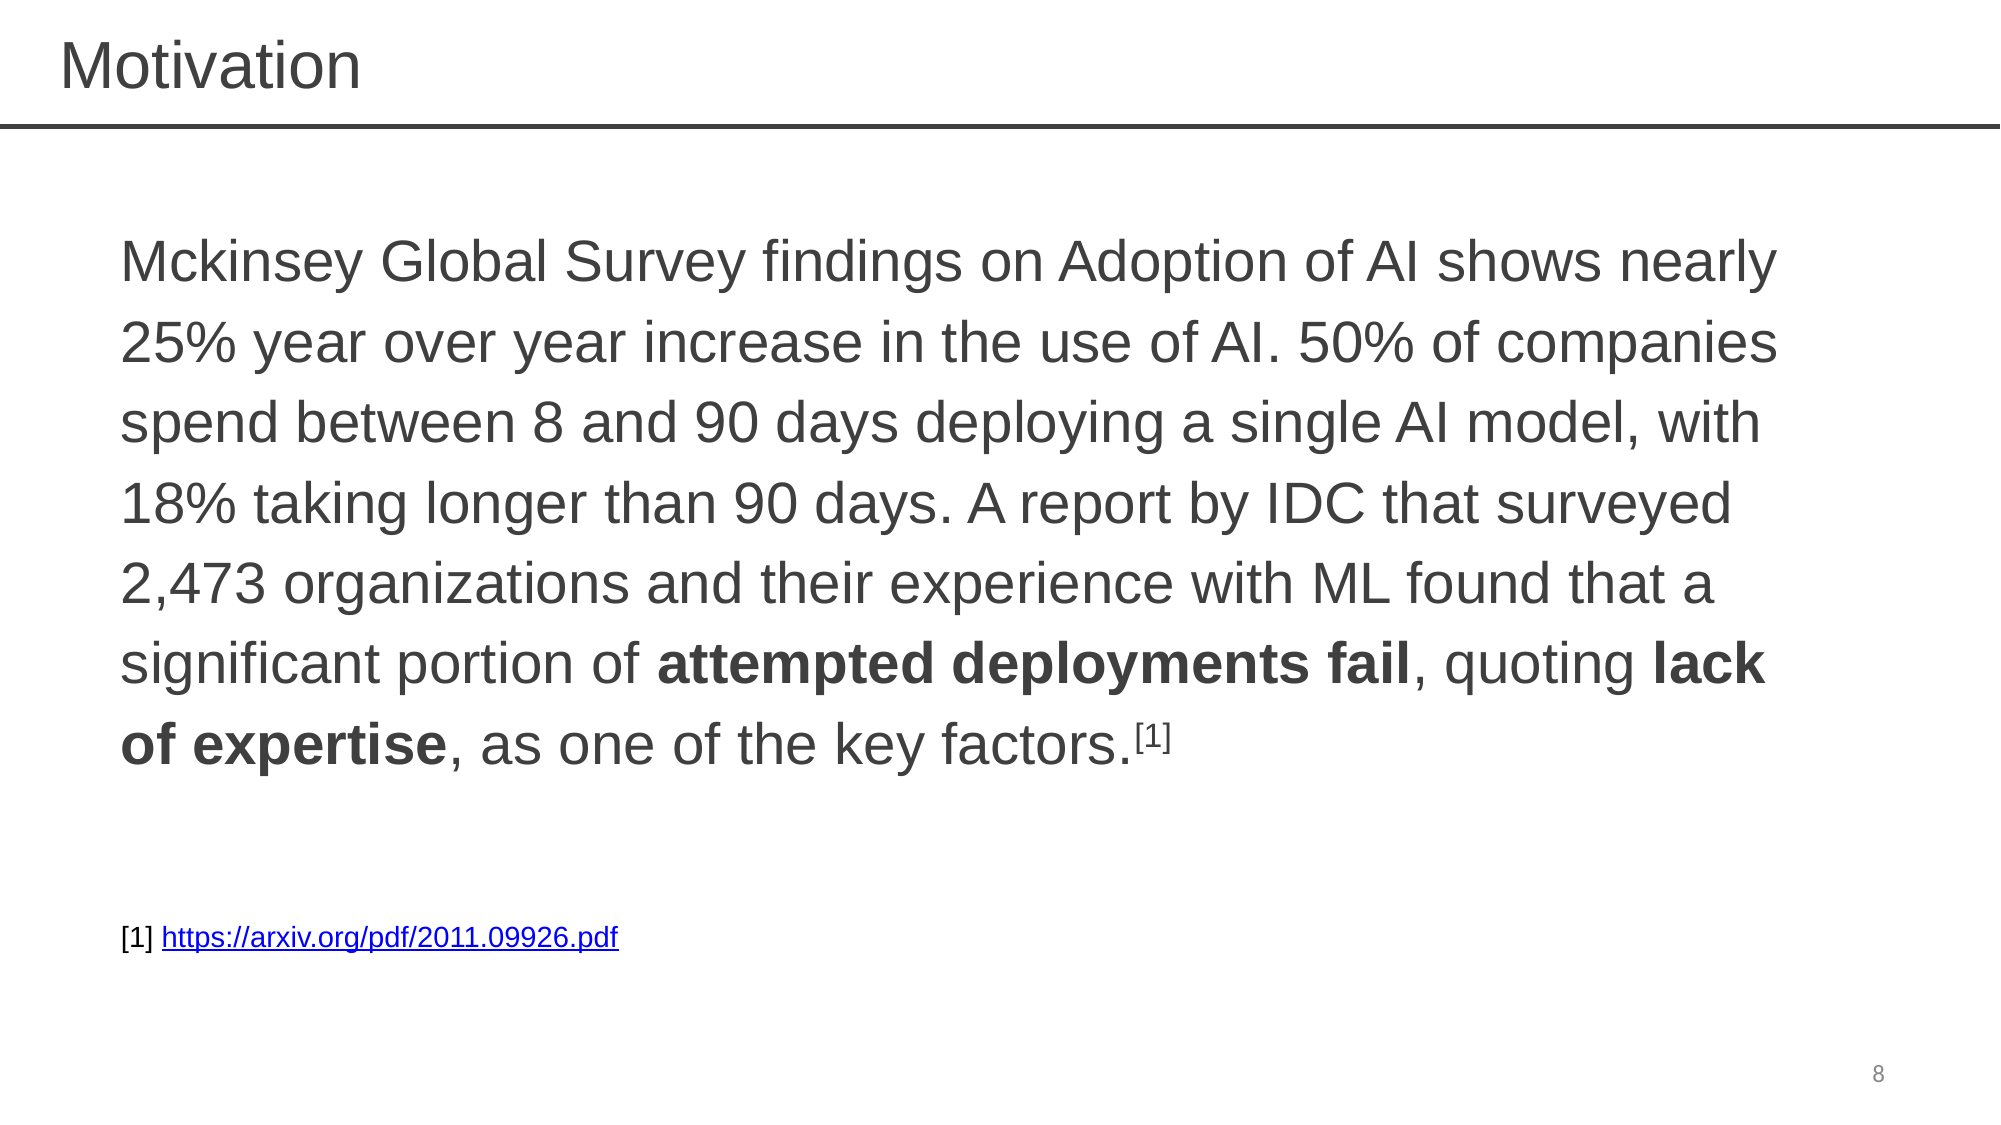

# Motivation
Mckinsey Global Survey findings on Adoption of AI shows nearly 25% year over year increase in the use of AI. 50% of companies spend between 8 and 90 days deploying a single AI model, with 18% taking longer than 90 days. A report by IDC that surveyed 2,473 organizations and their experience with ML found that a significant portion of attempted deployments fail, quoting lack of expertise, as one of the key factors.[1]
[1] https://arxiv.org/pdf/2011.09926.pdf
8